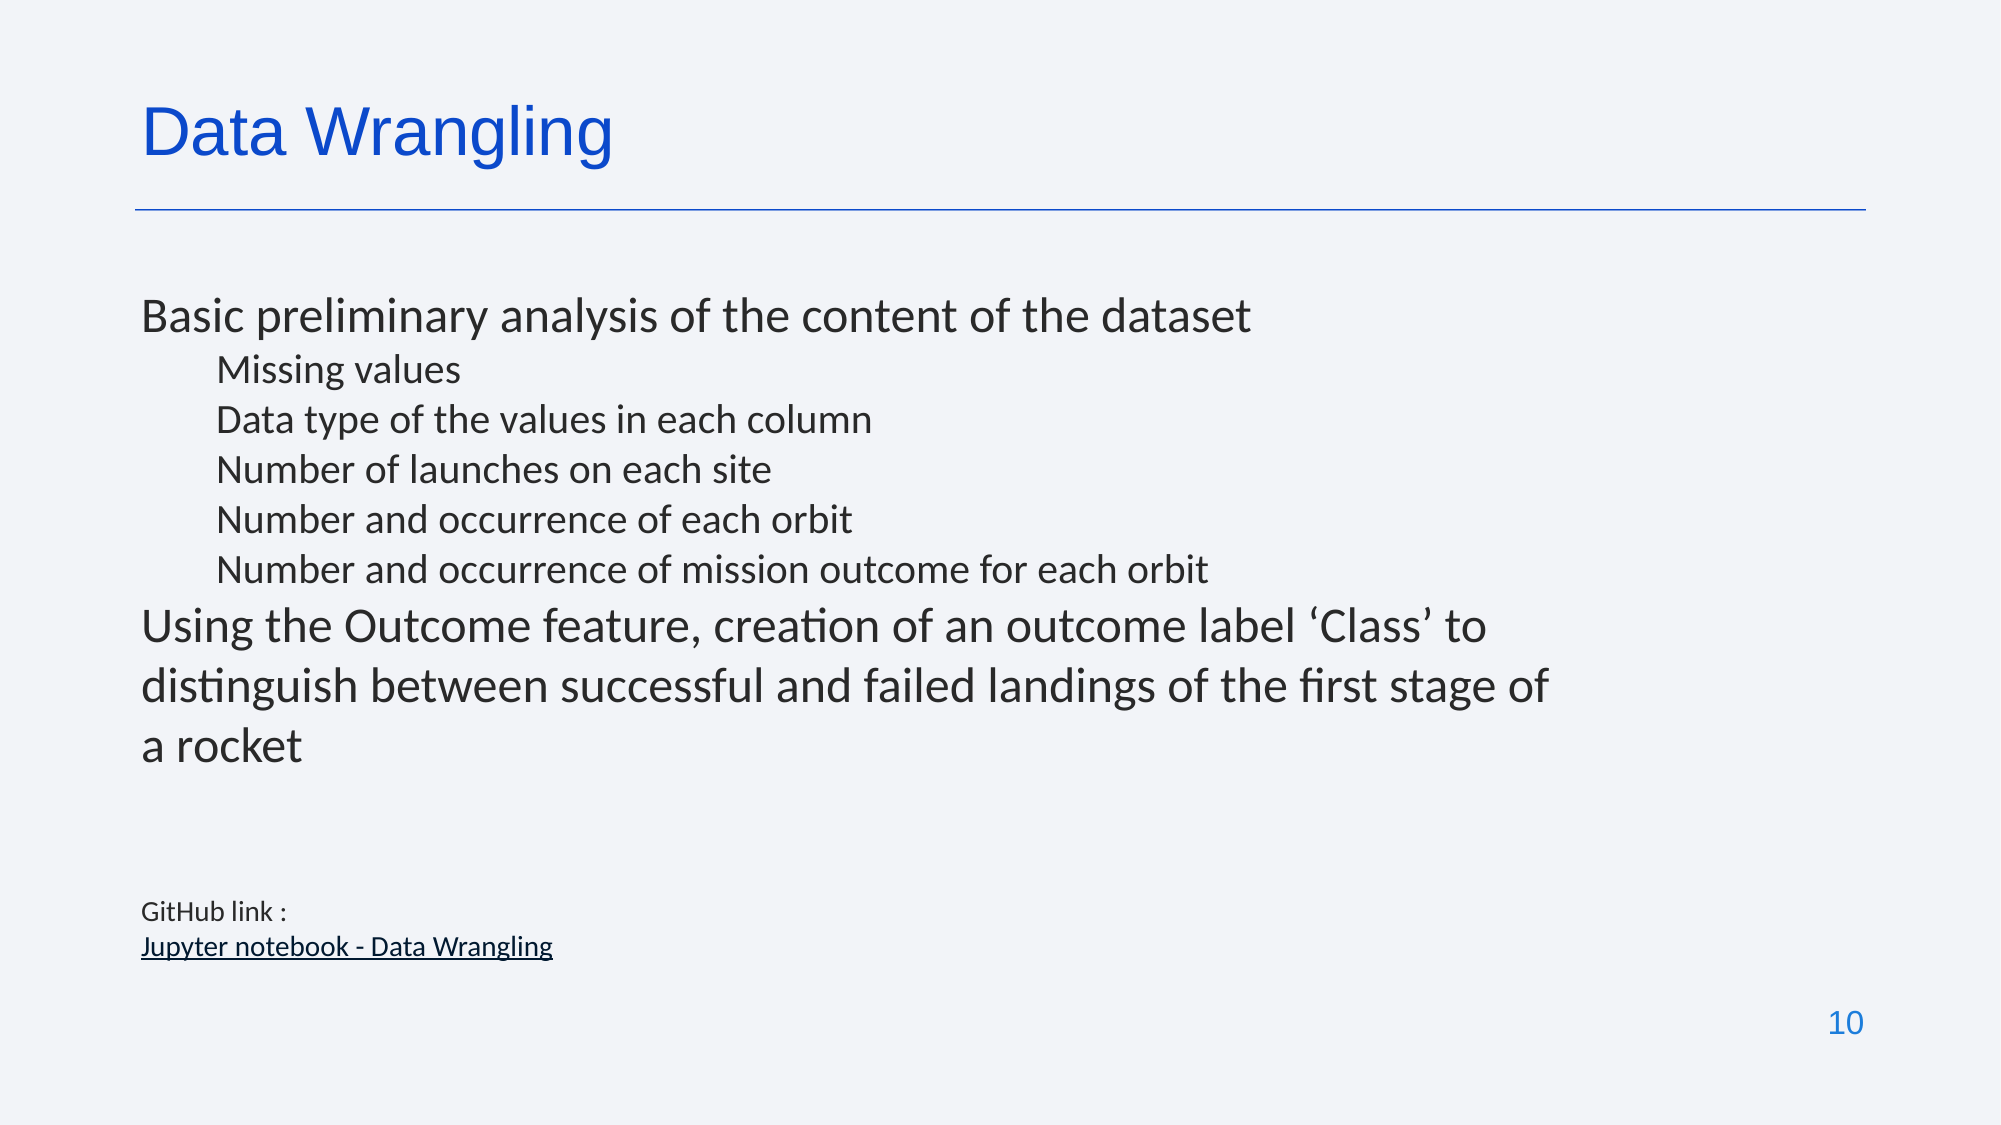

Data Wrangling
Basic preliminary analysis of the content of the dataset
Missing values
Data type of the values in each column
Number of launches on each site
Number and occurrence of each orbit
Number and occurrence of mission outcome for each orbit
Using the Outcome feature, creation of an outcome label ‘Class’ to distinguish between successful and failed landings of the first stage of a rocket

GitHub link :
Jupyter notebook - Data Wrangling

10